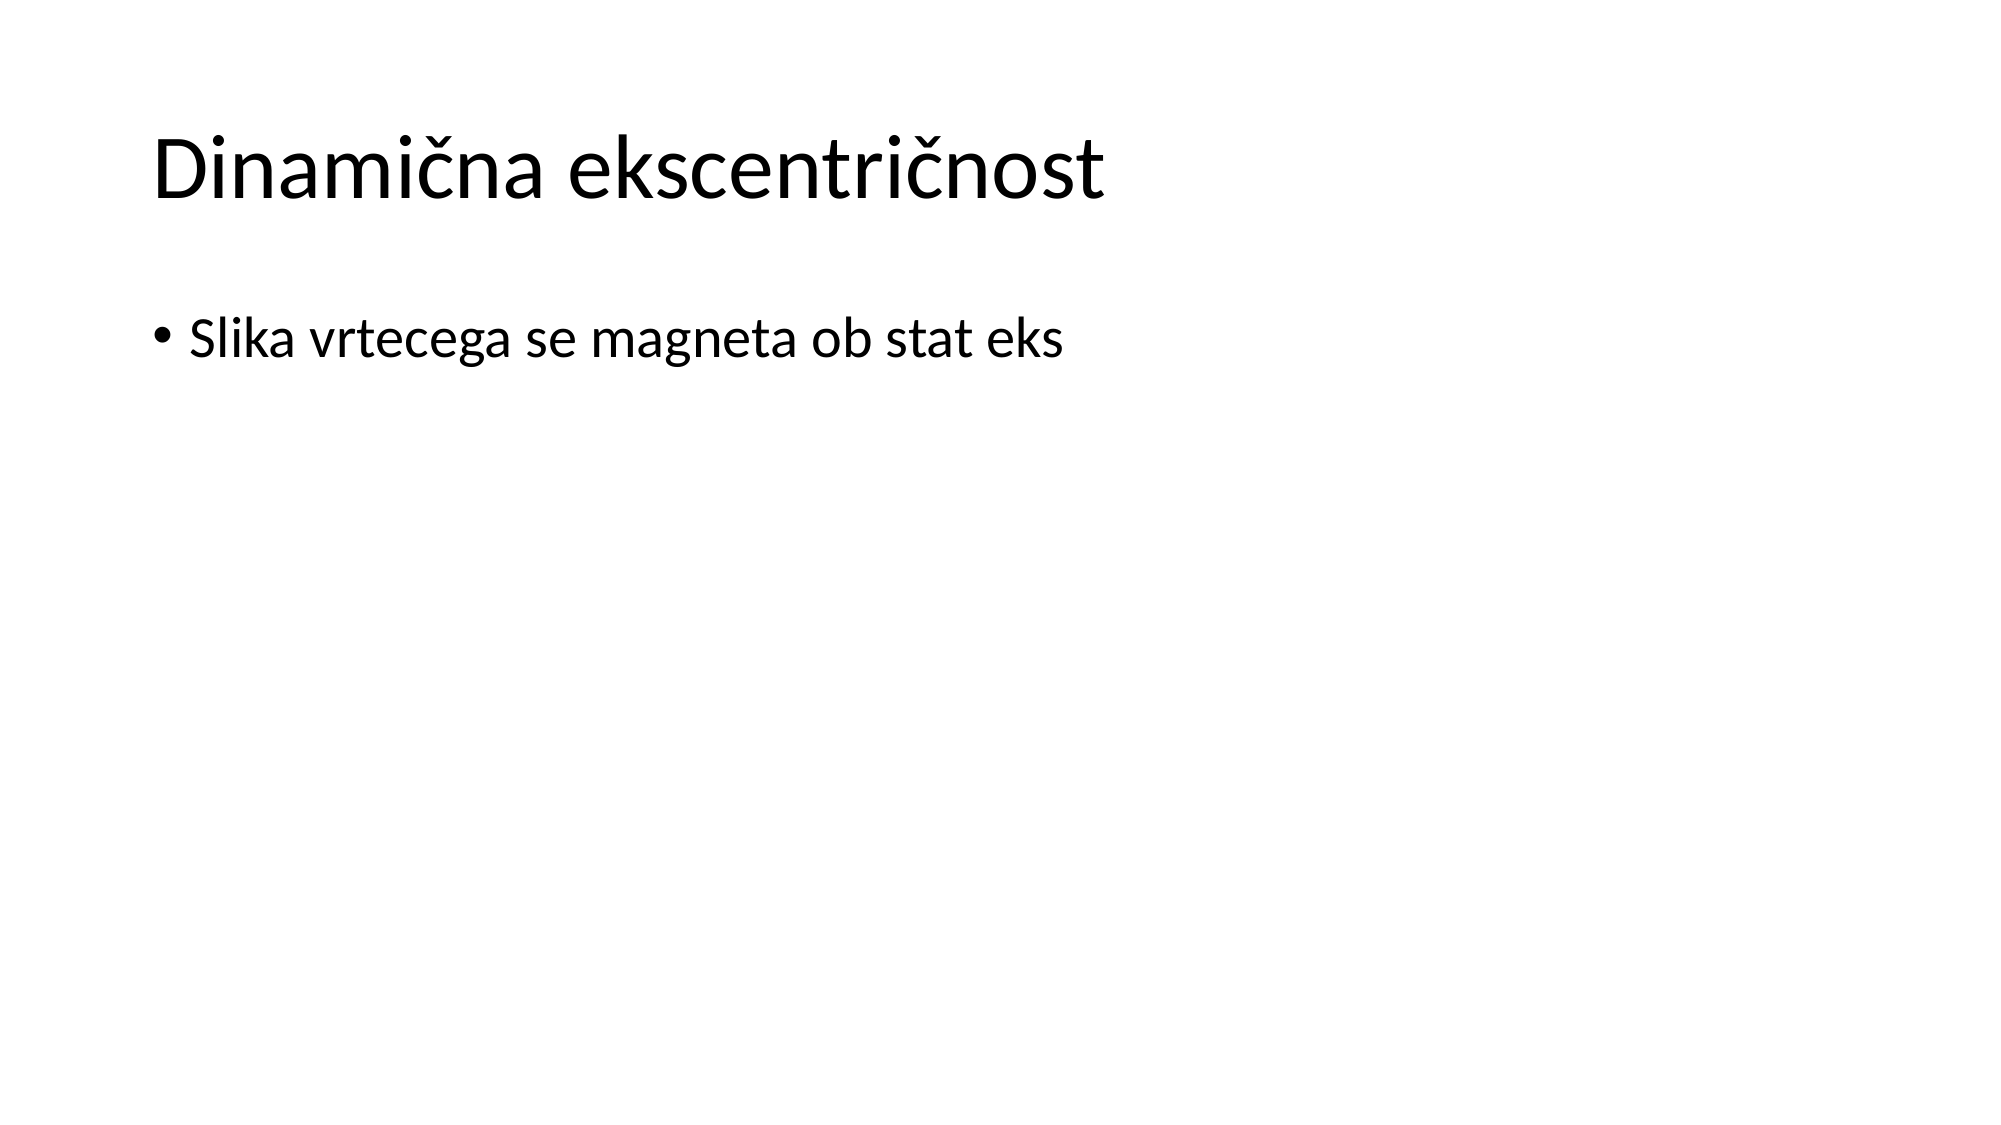

# Dinamična ekscentričnost
Slika vrtecega se magneta ob stat eks